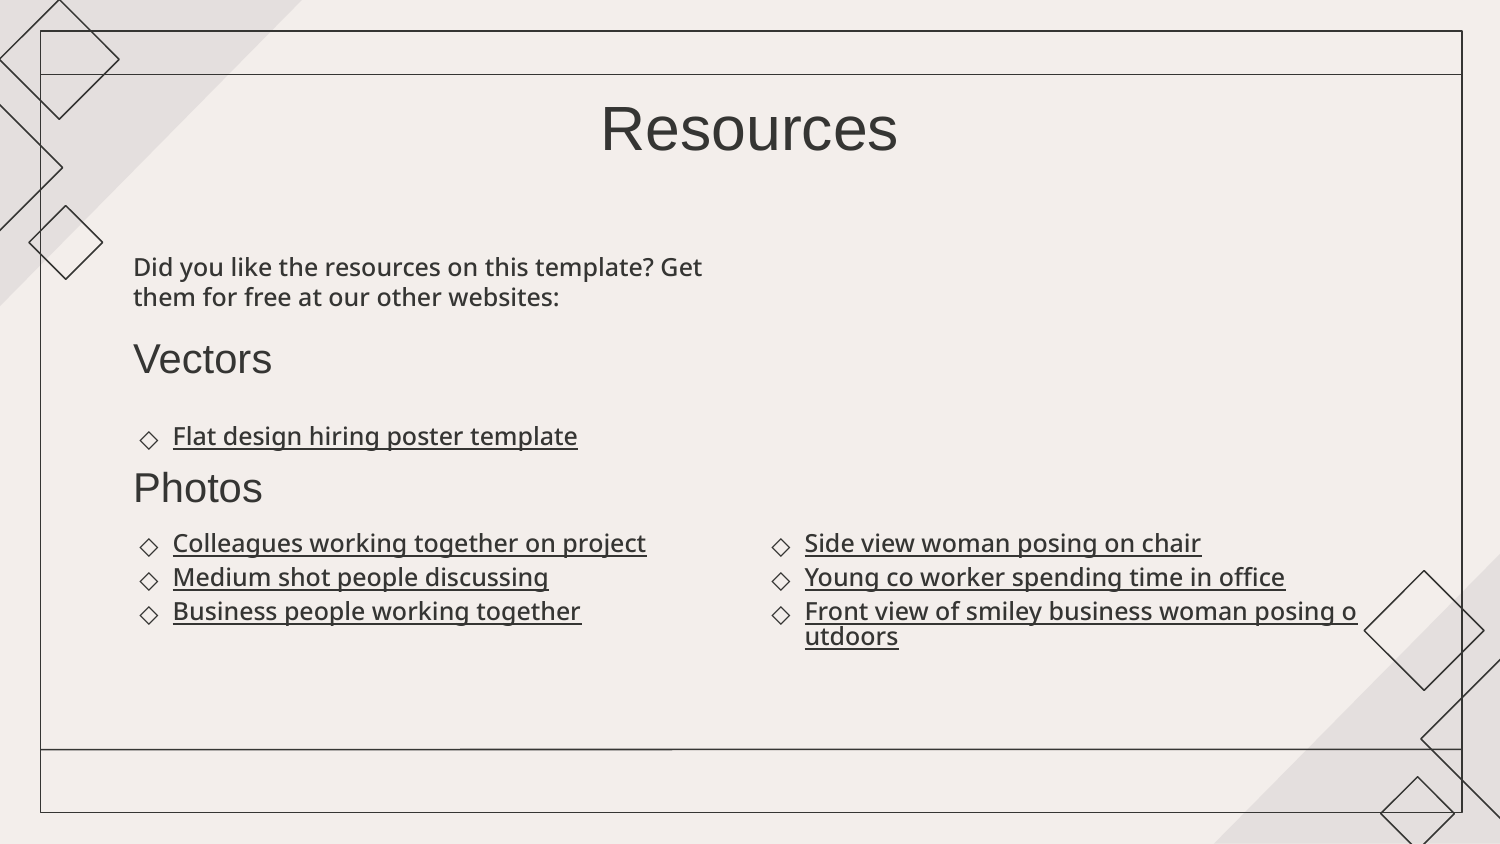

# Resources
Did you like the resources on this template? Get them for free at our other websites:
Vectors
Flat design hiring poster template
Photos
Colleagues working together on project
Medium shot people discussing
Business people working together
Side view woman posing on chair
Young co worker spending time in office
Front view of smiley business woman posing outdoors